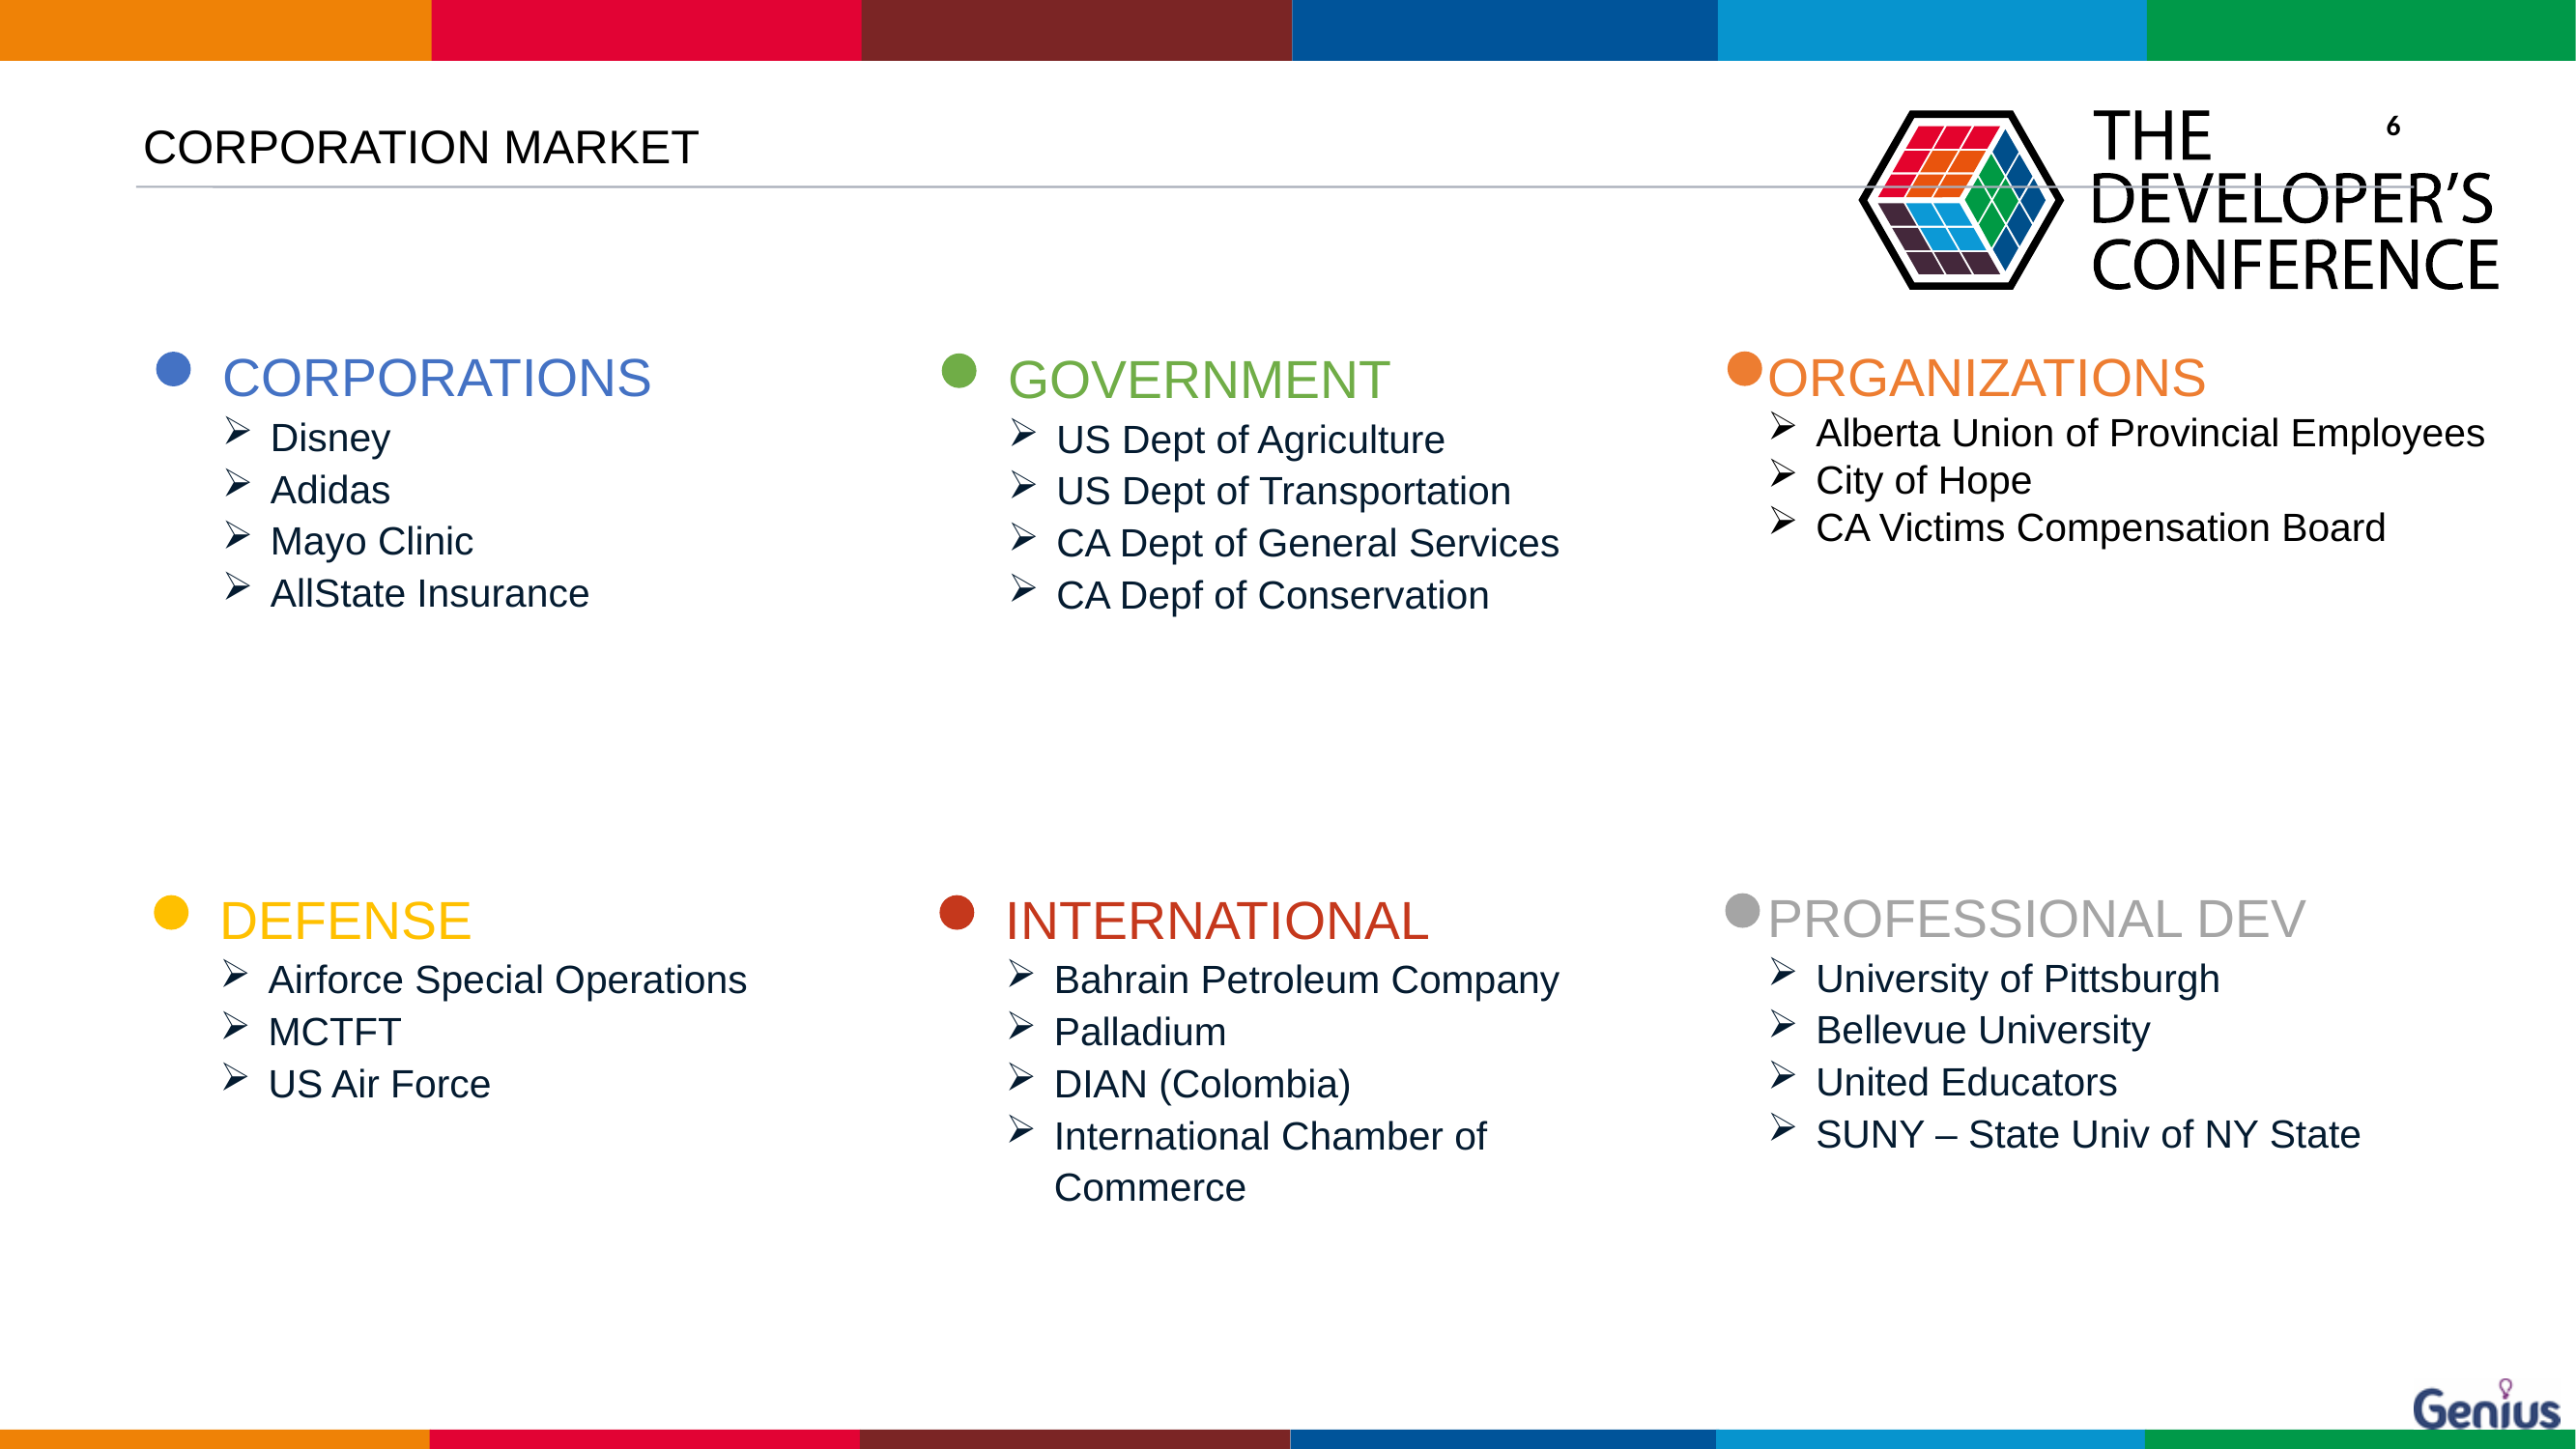

6
# corporation market
ORGANIZATIONS
Alberta Union of Provincial Employees
City of Hope
CA Victims Compensation Board
CORPORATIONS
Disney
Adidas
Mayo Clinic
AllState Insurance

GOVERNMENT
US Dept of Agriculture
US Dept of Transportation
CA Dept of General Services
CA Depf of Conservation

PROFESSIONAL DEV
University of Pittsburgh
Bellevue University
United Educators
SUNY – State Univ of NY State
INTERNATIONAL
Bahrain Petroleum Company
Palladium
DIAN (Colombia)
International Chamber of Commerce
DEFENSE
Airforce Special Operations
MCTFT
US Air Force